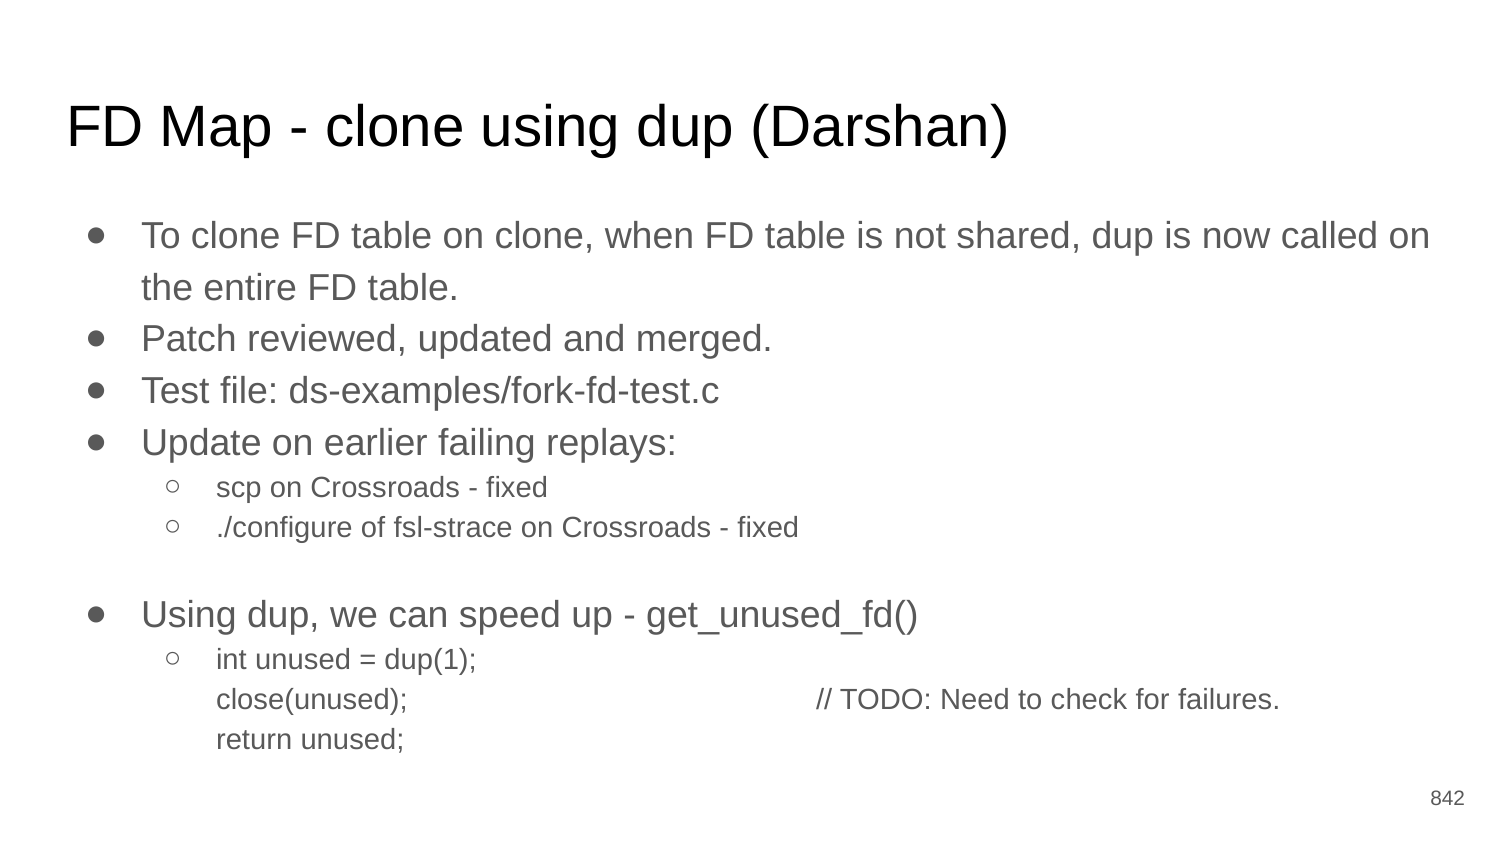

# FD Map - clone using dup (Darshan)
To clone FD table on clone, when FD table is not shared, dup is now called on the entire FD table.
Patch reviewed, updated and merged.
Test file: ds-examples/fork-fd-test.c
Update on earlier failing replays:
scp on Crossroads - fixed
./configure of fsl-strace on Crossroads - fixed
Using dup, we can speed up - get_unused_fd()
int unused = dup(1);
close(unused);			// TODO: Need to check for failures.
return unused;
842